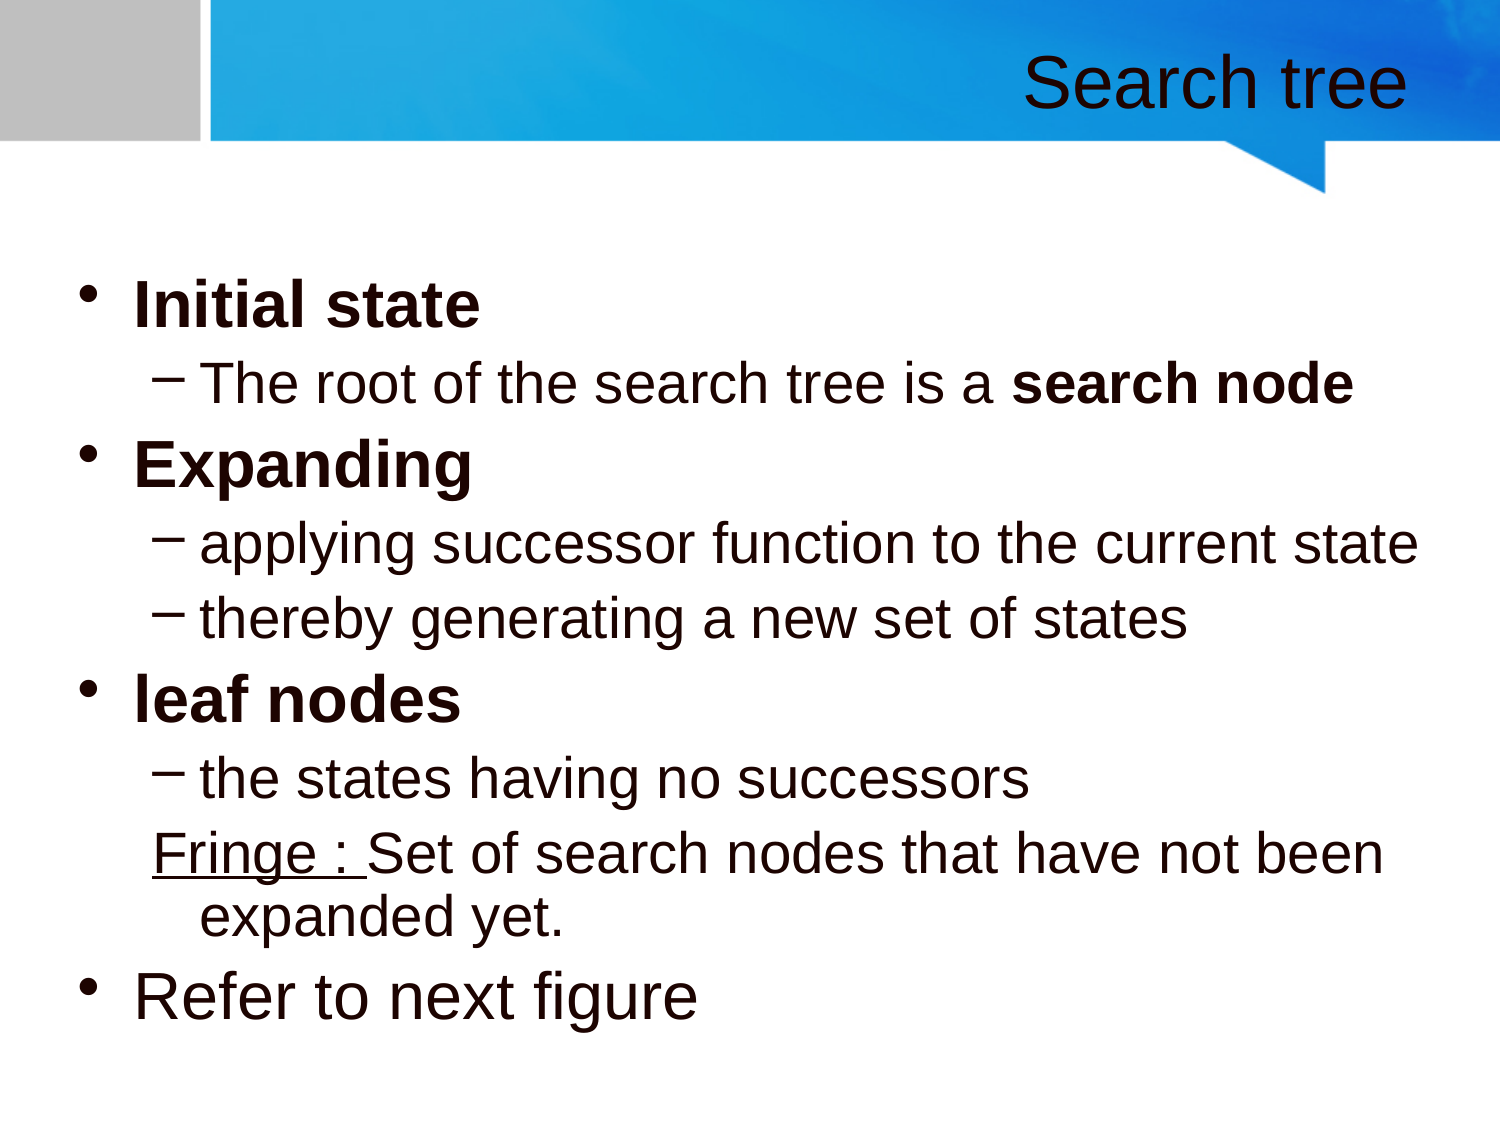

# Search tree
Initial state
The root of the search tree is a search node
Expanding
applying successor function to the current state
thereby generating a new set of states
leaf nodes
the states having no successors
Fringe : Set of search nodes that have not been expanded yet.
Refer to next figure